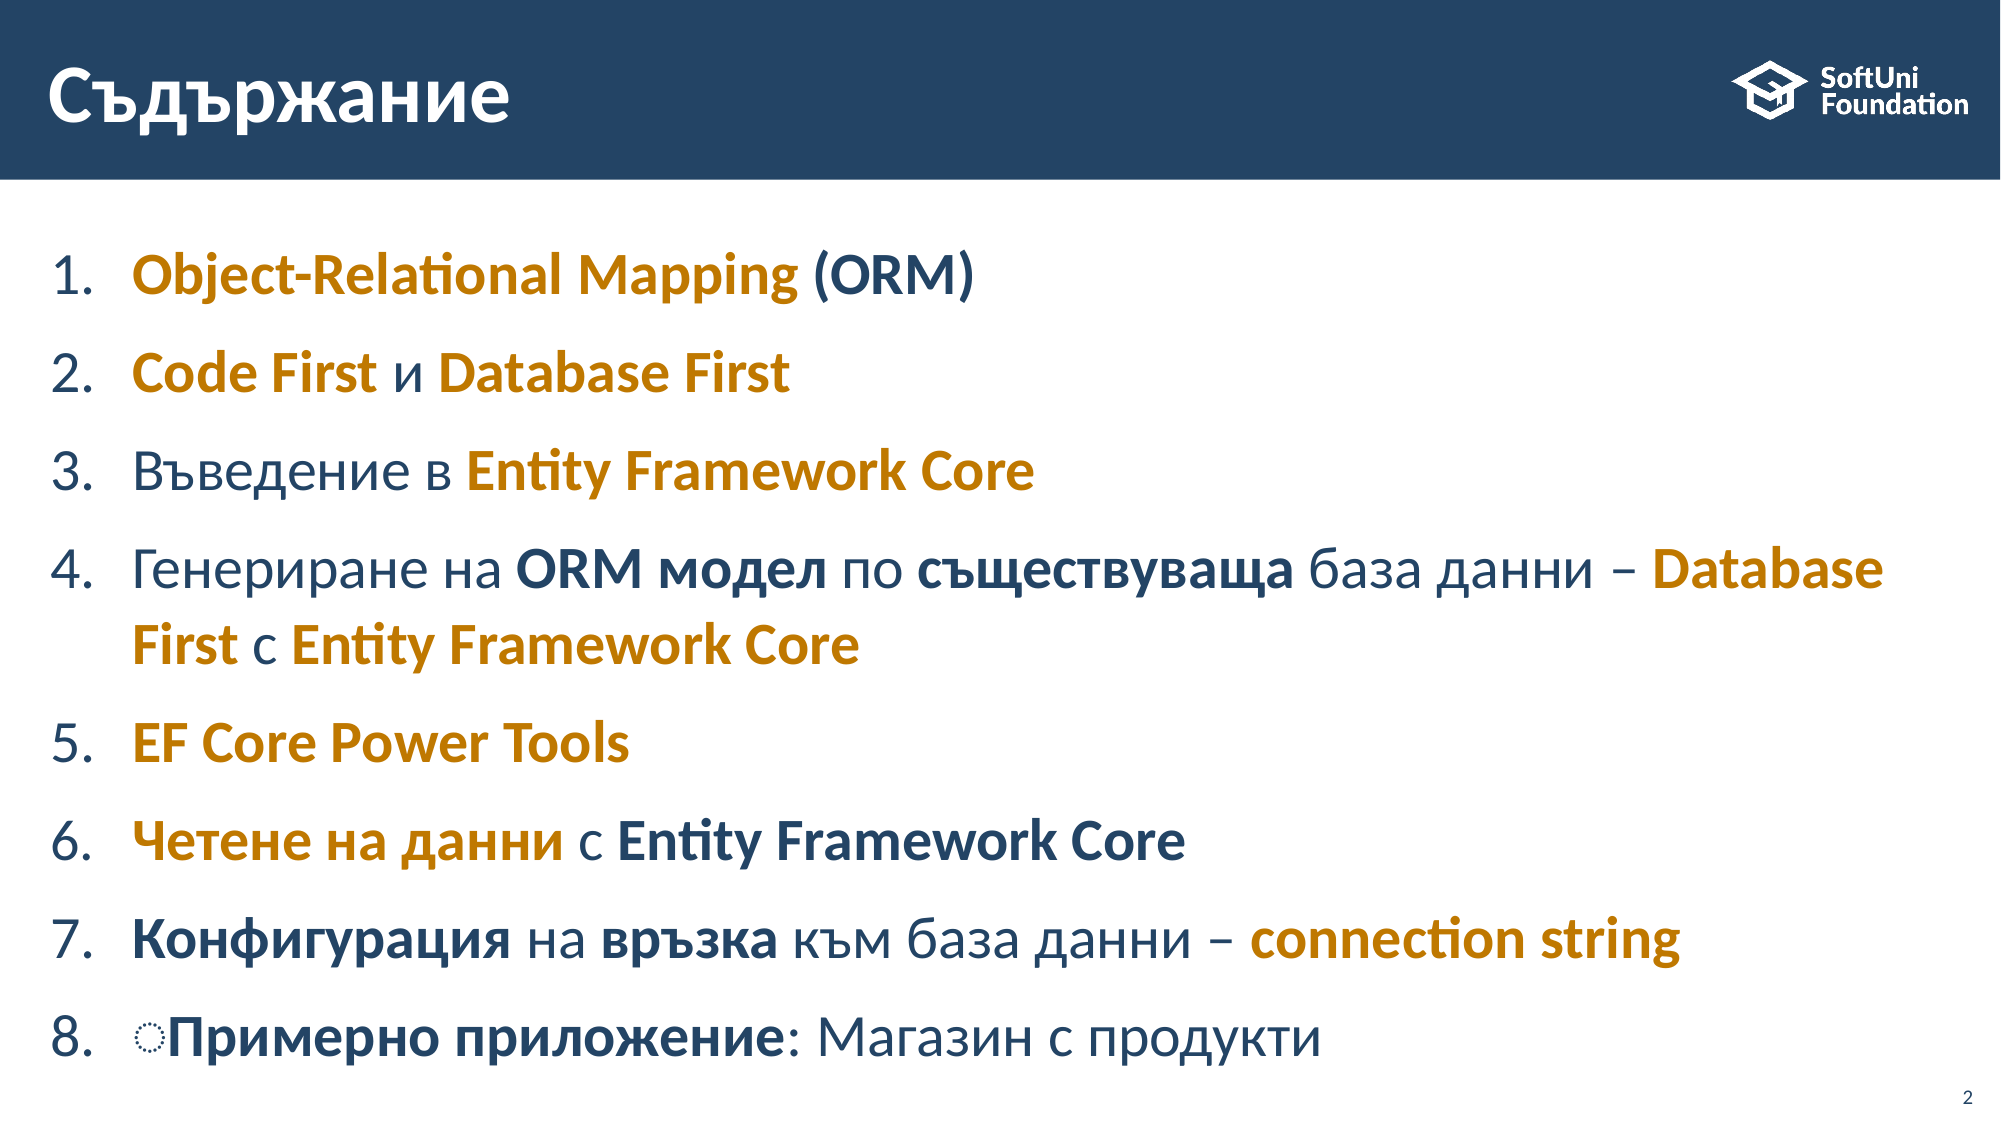

# Съдържание
​Object-Relational Mapping (ORM)
​Code First и Database First
Въведение в Entity Framework Core
Генериране на ORM модел по съществуваща база данни – Database First с Entity Framework Core
​EF Core Power Tools
​Четене на данни с Entity Framework Core
​Конфигурация на връзка към база данни – connection string
͏Примерно приложение: Магазин с продукти
2